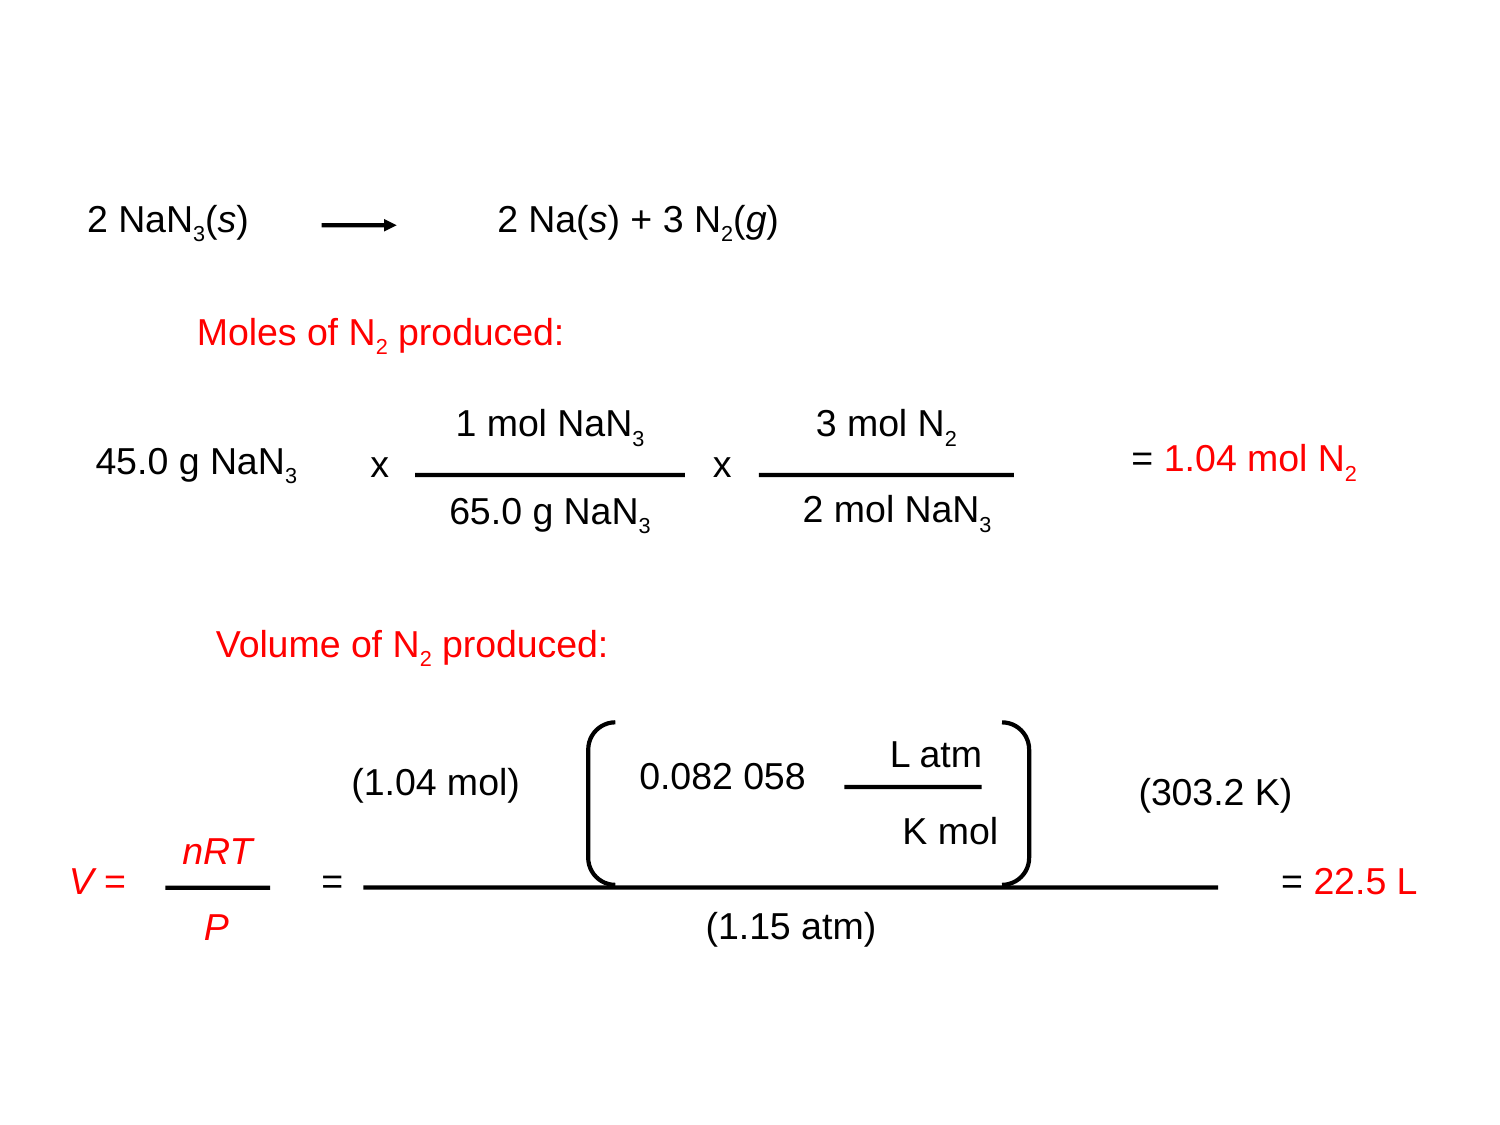

Stoichiometric Relationships with Gases
2 NaN3(s)
2 Na(s) + 3 N2(g)

Moles of N2 produced:
1 mol NaN3
65.0 g NaN3

3 mol N2
2 mol NaN3

45.0 g NaN3
x
x
= 1.04 mol N2
Volume of N2 produced:
L atm
K mol

0.082 058

(303.2 K)
(1.04 mol)
(1.15 atm)

nRT
P

V =
=
= 22.5 L